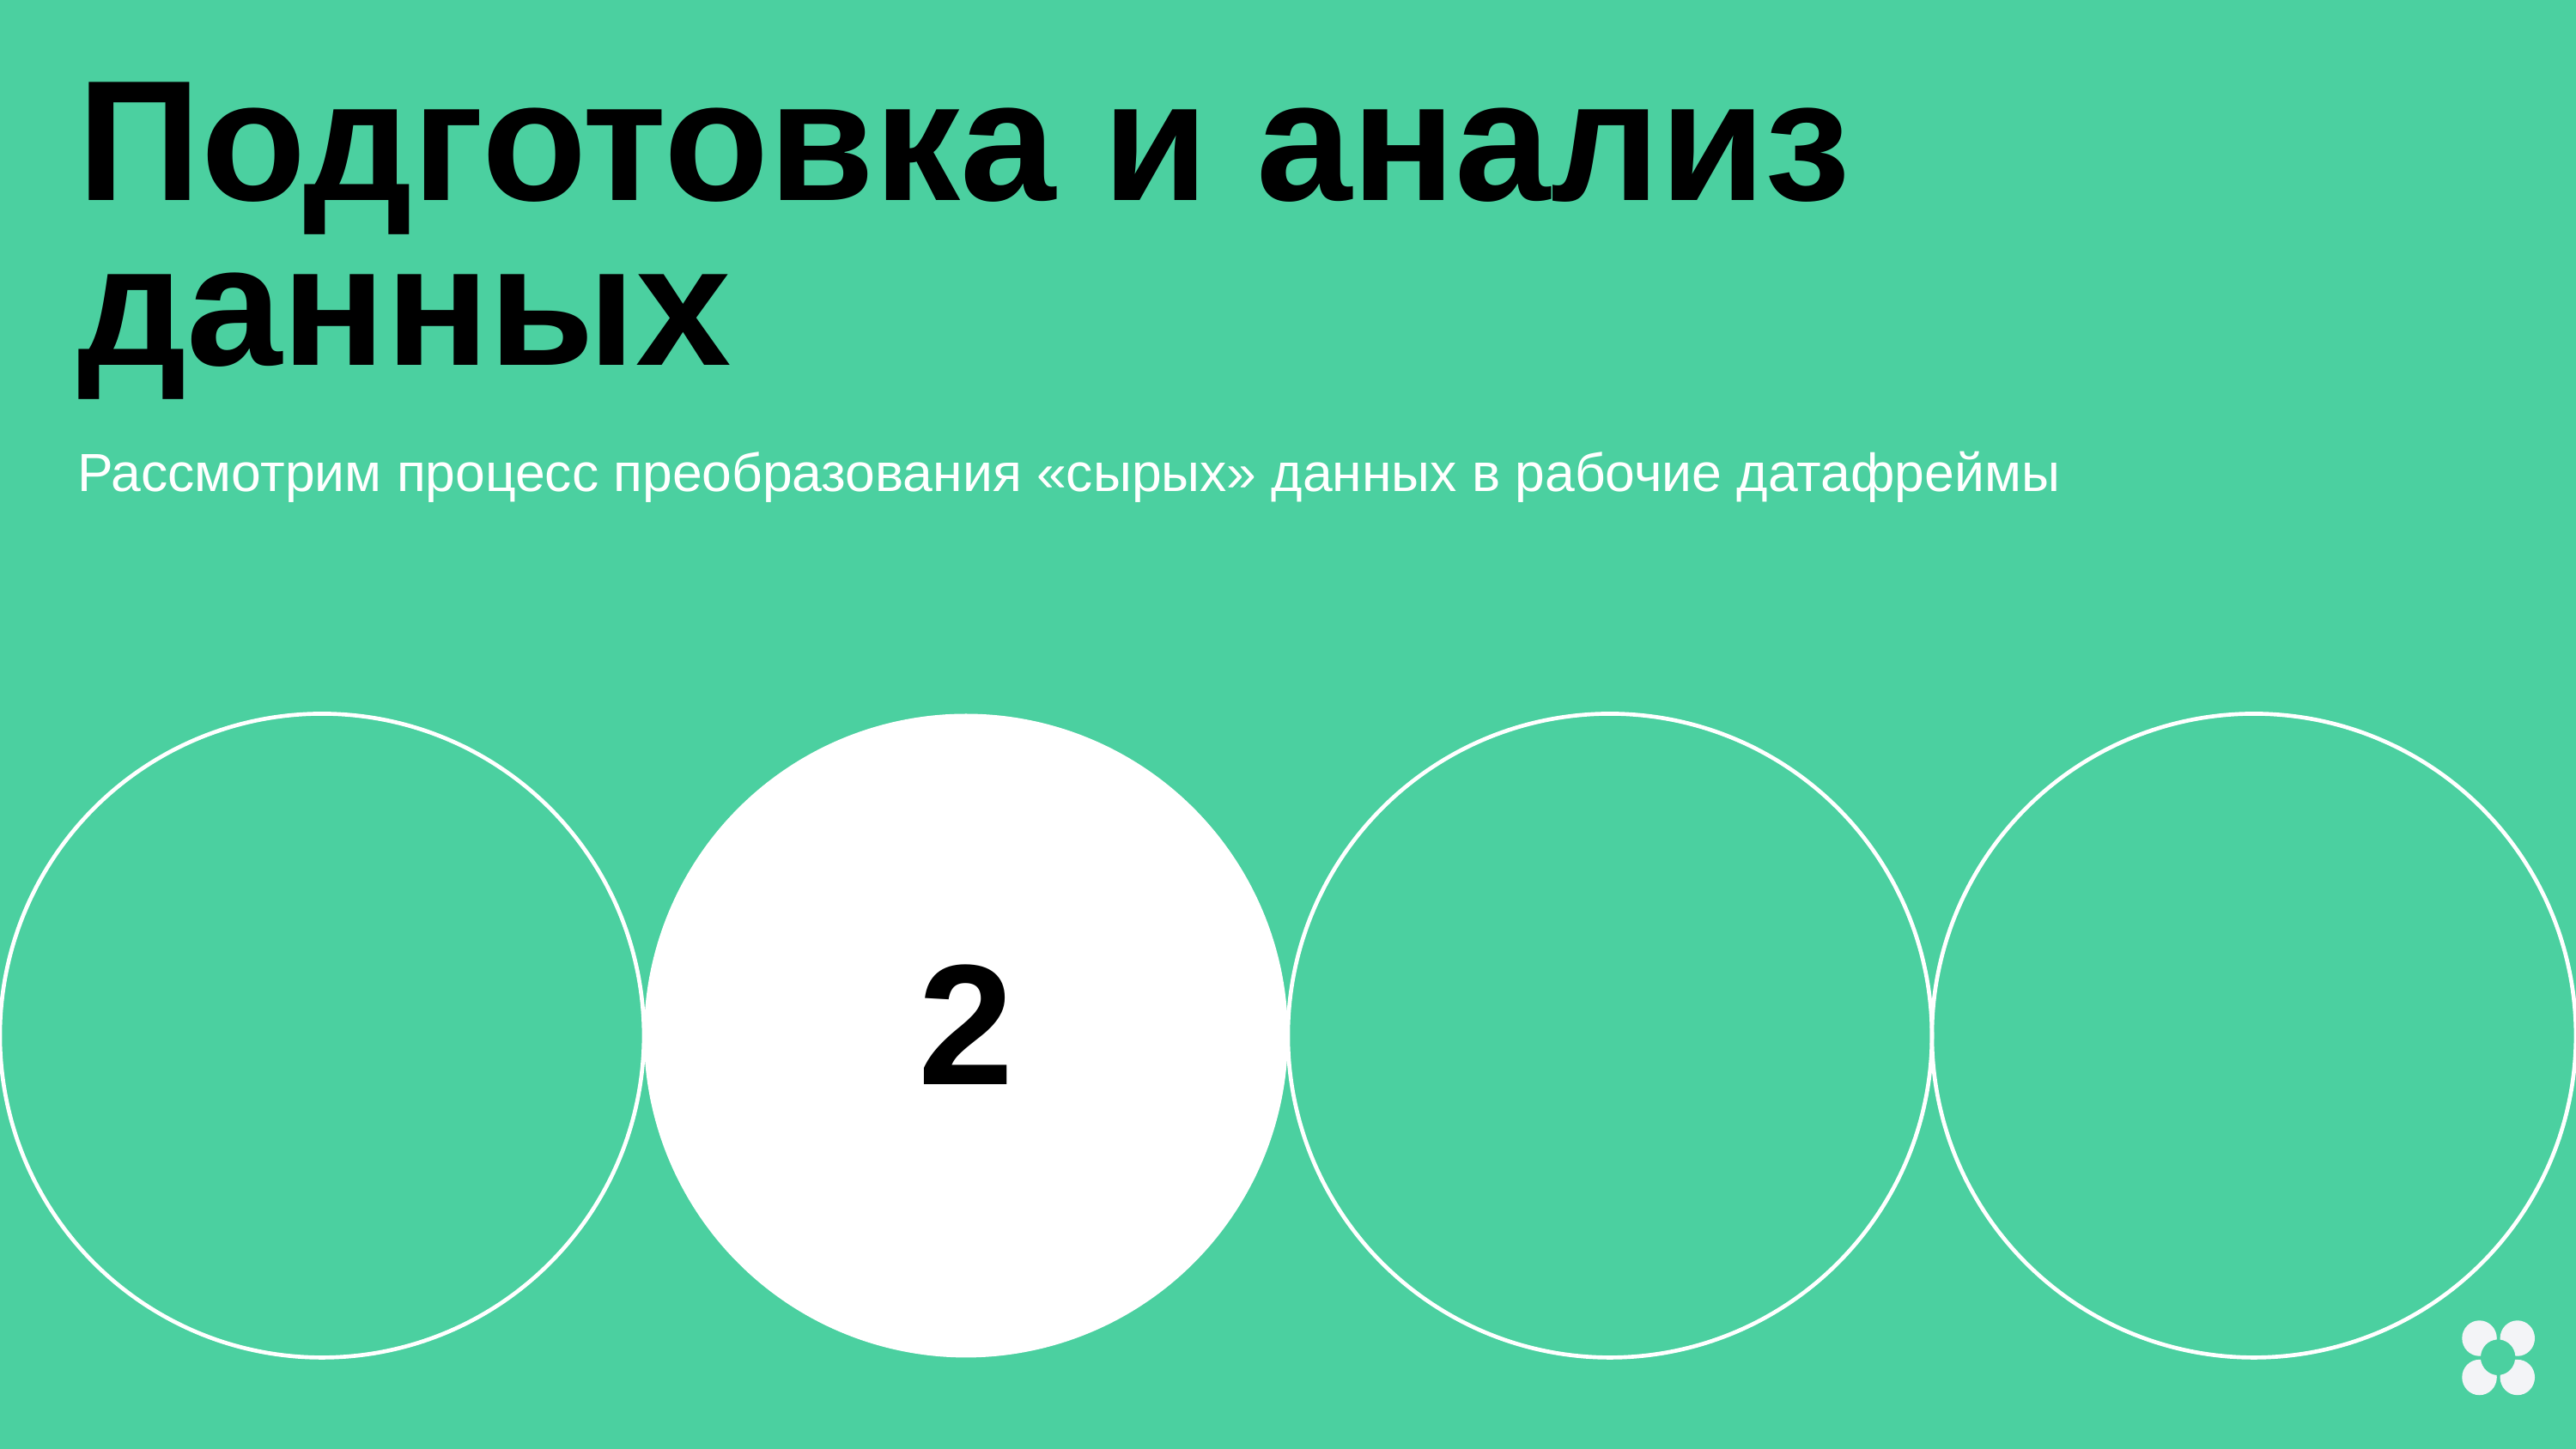

Подготовка и анализ данных

Рассмотрим процесс преобразования «сырых» данных в рабочие датафреймы

2